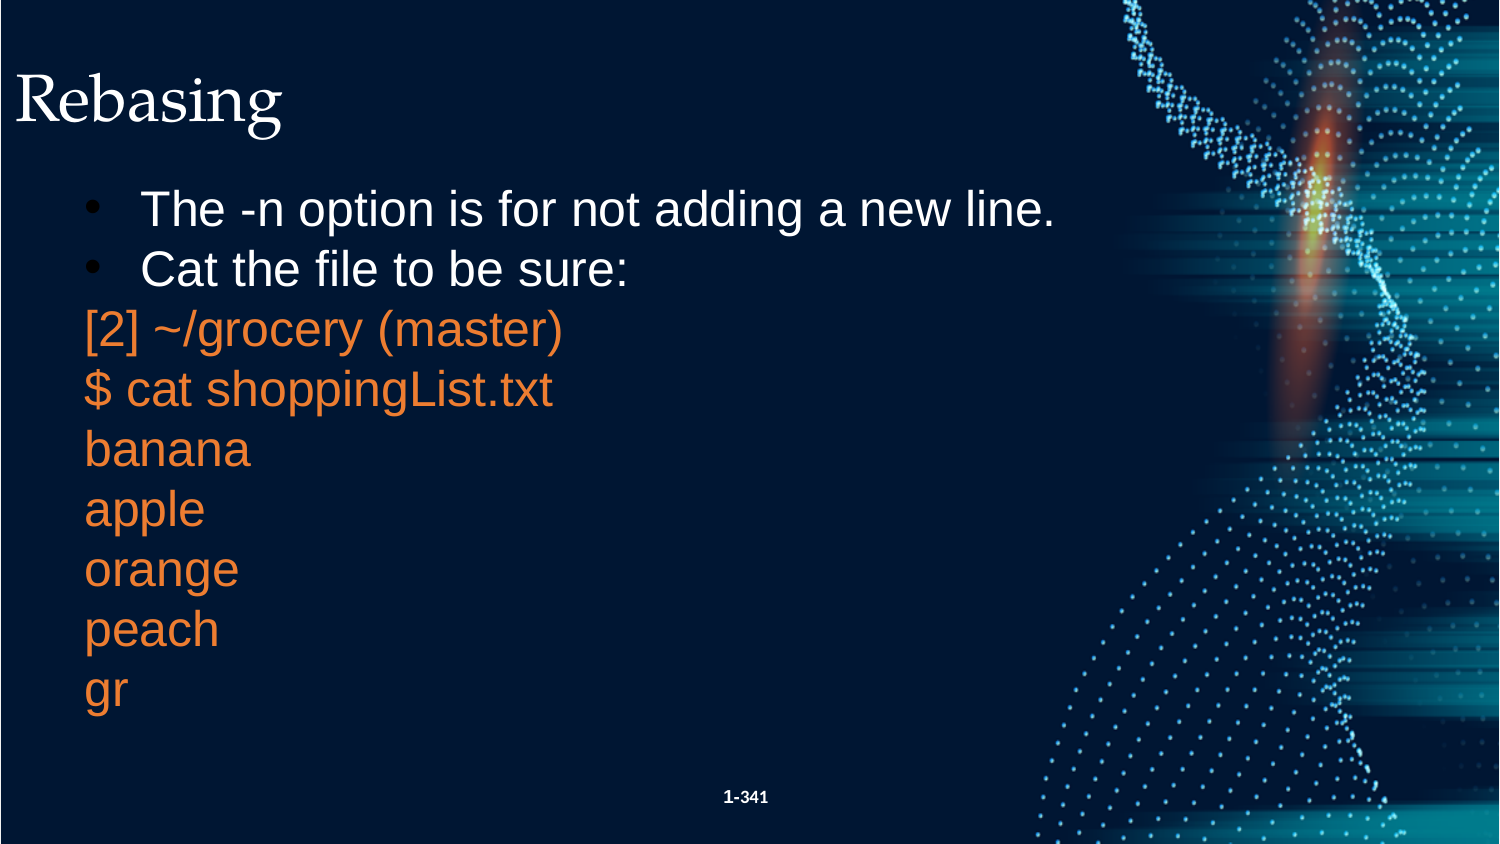

Rebasing
The -n option is for not adding a new line.
Cat the file to be sure:
[2] ~/grocery (master)
$ cat shoppingList.txt
banana
apple
orange
peach
gr

1-341